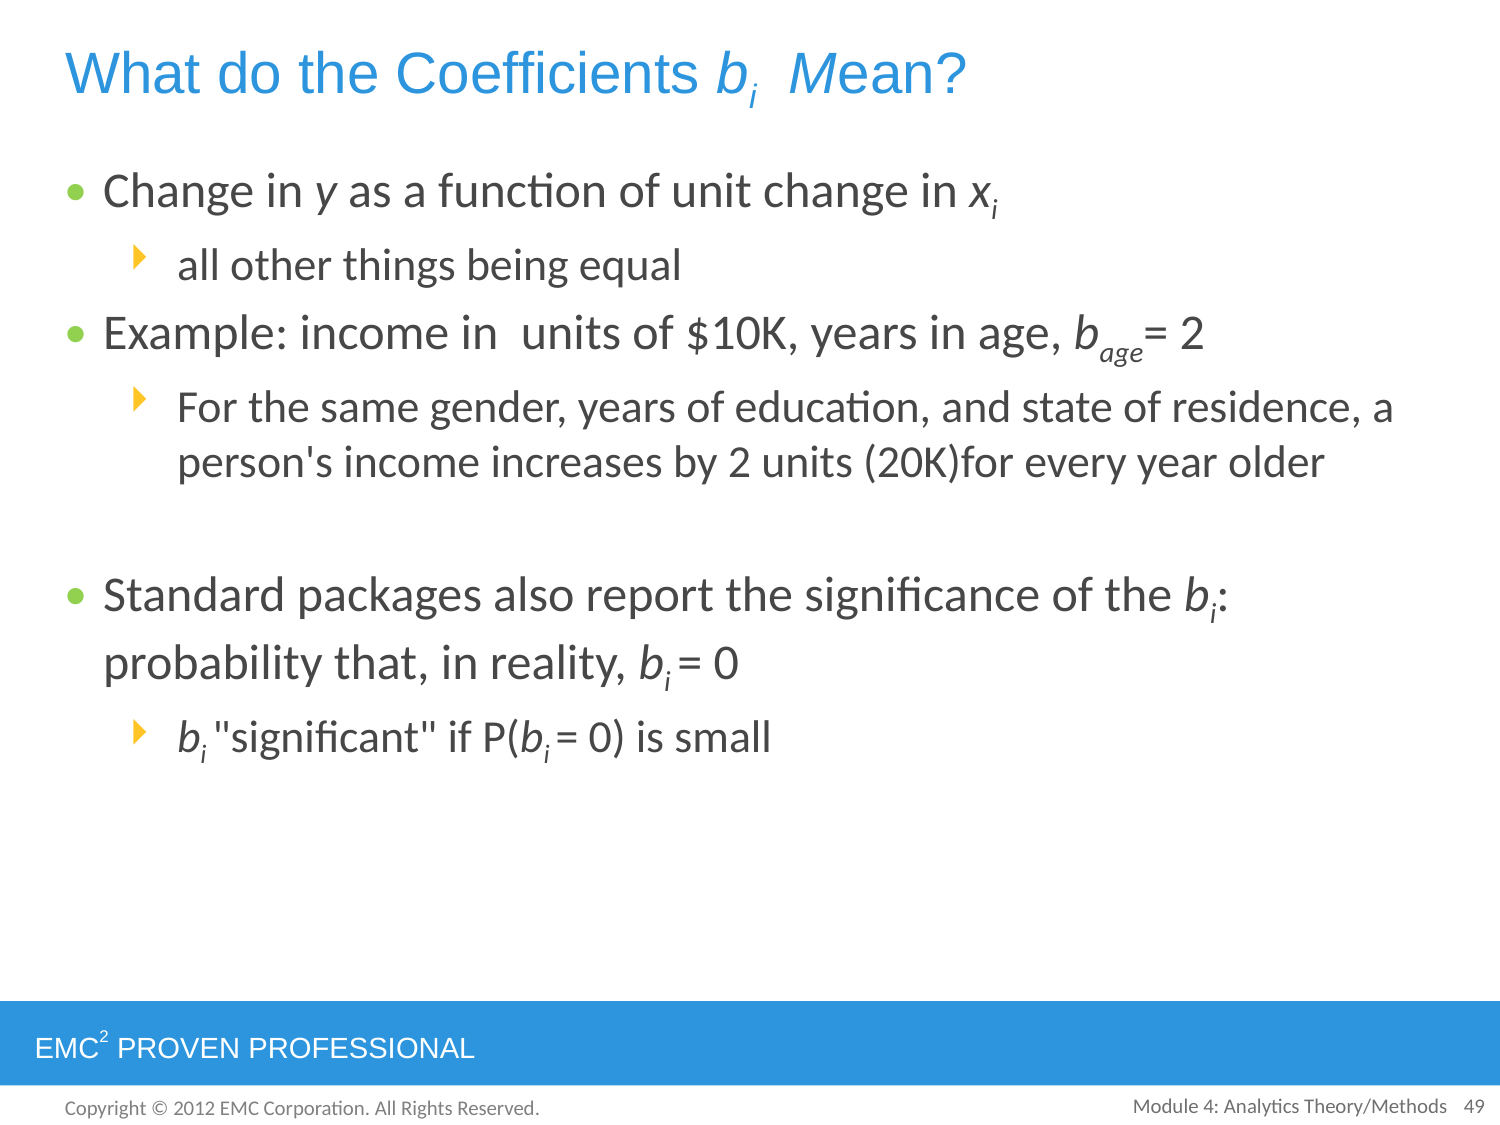

# What do the Coefficients bi  Mean?
Change in y as a function of unit change in xi
all other things being equal
Example: income in  units of $10K, years in age, bage= 2
For the same gender, years of education, and state of residence, a person's income increases by 2 units (20K)for every year older

Standard packages also report the significance of the bi: probability that, in reality, bi = 0
bi "significant" if P(bi = 0) is small
Module 4: Analytics Theory/Methods
49